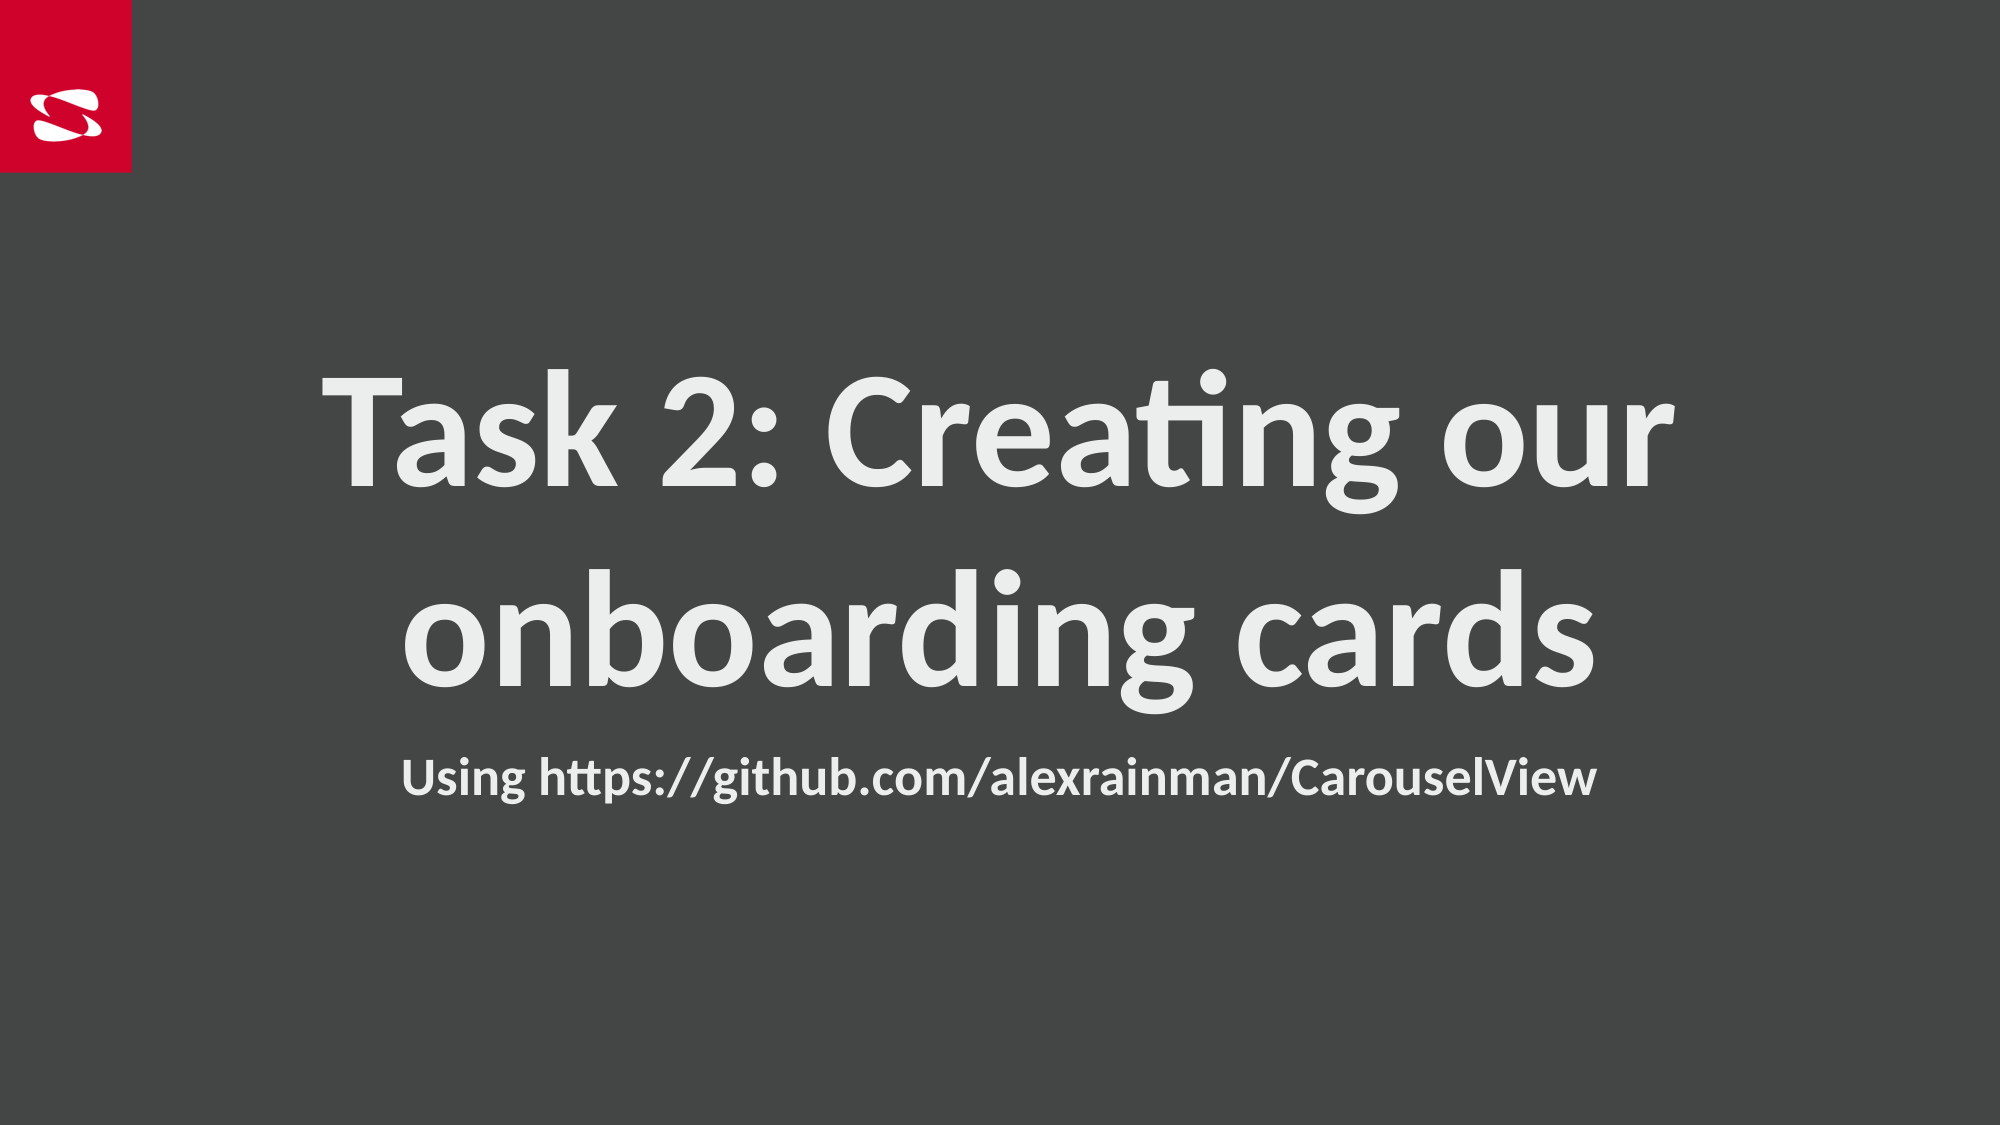

Task 2: Creating our onboarding cards
Using https://github.com/alexrainman/CarouselView